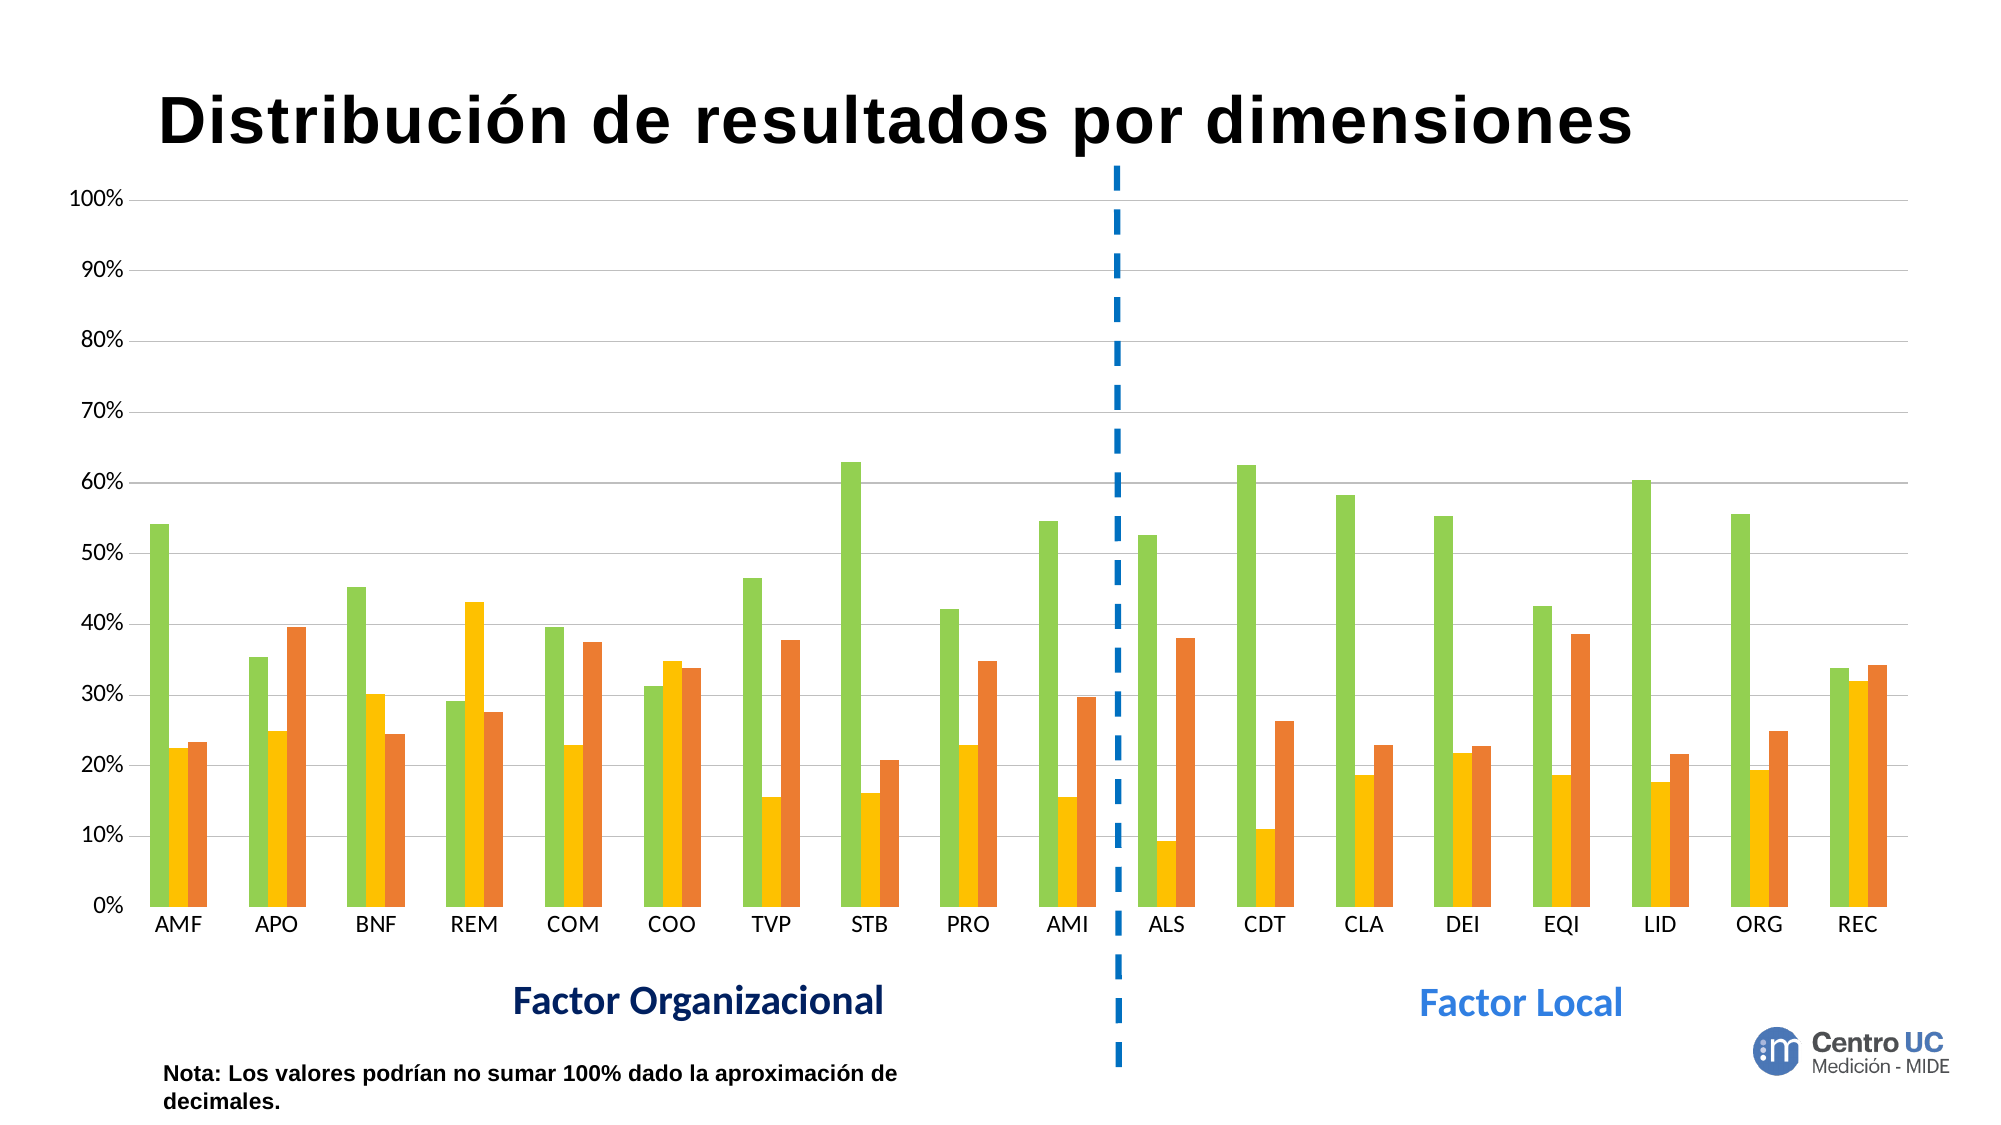

# Distribución de resultados por dimensiones

### Chart

| Category | Apreciación Positiva | Apreciación Neutra | Apreciación Negativa |
|---|---|---|---|
| AMF | 0.5416666666666666 | 0.225 | 0.23333333333333334 |
| APO | 0.3541666666666667 | 0.25 | 0.3958333333333333 |
| BNF | 0.453125 | 0.3020833333333333 | 0.24479166666666666 |
| REM | 0.2916666666666667 | 0.4322916666666667 | 0.2760416666666667 |
| COM | 0.3958333333333333 | 0.22916666666666666 | 0.375 |
| COO | 0.3125 | 0.3489583333333333 | 0.3385416666666667 |
| TVP | 0.4652777777777778 | 0.15625 | 0.3784722222222222 |
| STB | 0.6302083333333334 | 0.16145833333333334 | 0.20833333333333334 |
| PRO | 0.421875 | 0.22916666666666666 | 0.3489583333333333 |
| AMI | 0.546875 | 0.15625 | 0.296875 |
| ALS | 0.5260416666666666 | 0.09375 | 0.3802083333333333 |
| CDT | 0.625 | 0.1111111111111111 | 0.2638888888888889 |
| CLA | 0.5833333333333334 | 0.1875 | 0.22916666666666666 |
| DEI | 0.5531914893617021 | 0.21808510638297873 | 0.22872340425531915 |
| EQI | 0.4260869565217391 | 0.18695652173913044 | 0.3869565217391304 |
| LID | 0.6049382716049383 | 0.17777777777777778 | 0.21728395061728395 |
| ORG | 0.5555555555555556 | 0.19444444444444445 | 0.25 |
| REC | 0.3377777777777778 | 0.32 | 0.3422222222222222 |
Factor Organizacional
Factor Local
Nota: Los valores podrían no sumar 100% dado la aproximación de decimales.